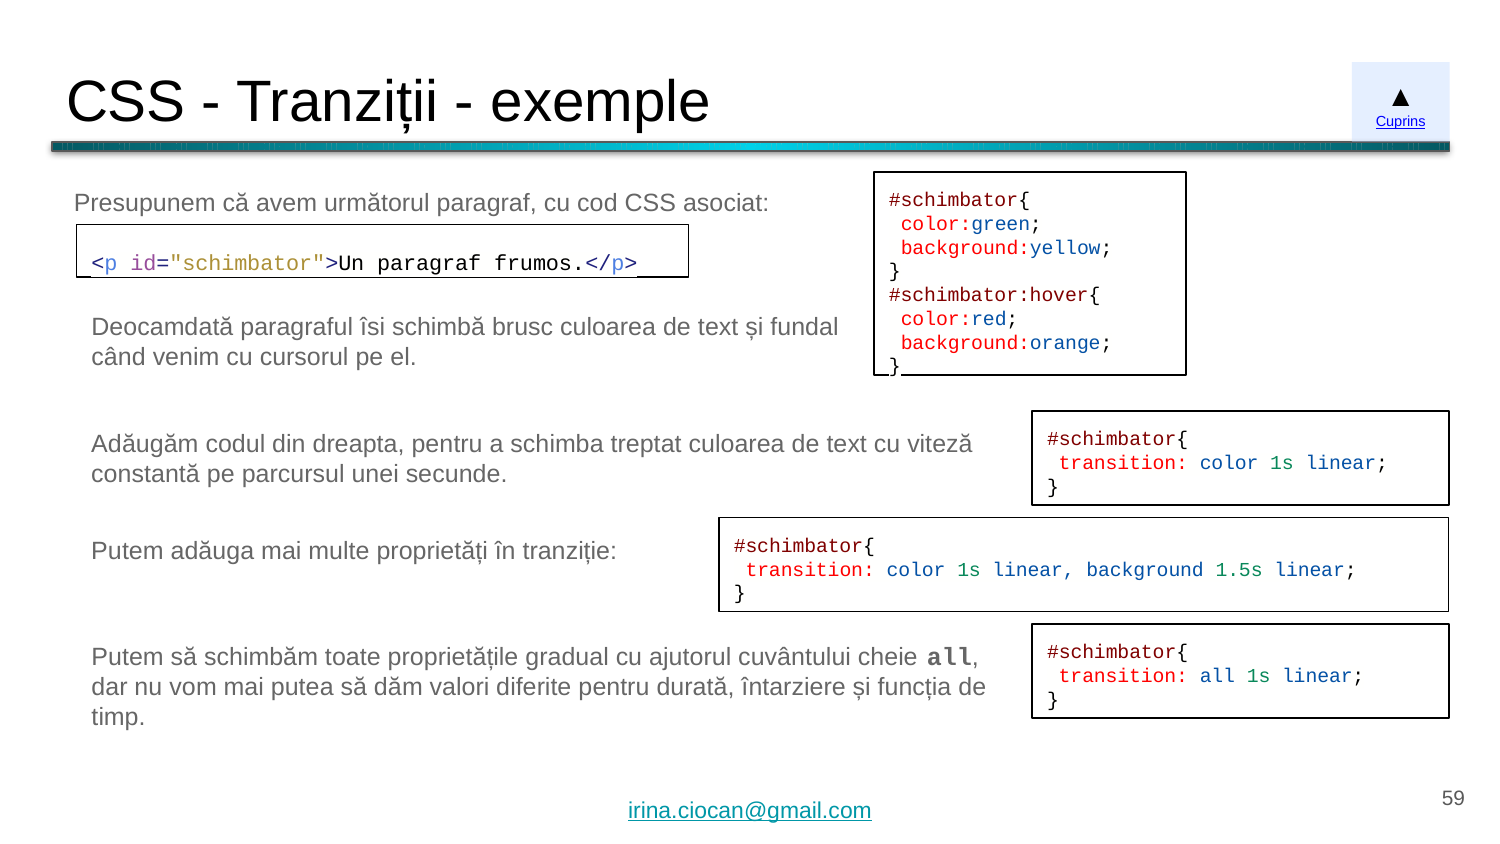

# CSS - Tranziții - exemple
▲
Cuprins

Presupunem că avem următorul paragraf, cu cod CSS asociat:
#schimbator{
 color:green;
 background:yellow;
}
#schimbator:hover{
 color:red;
 background:orange;
}
<p id="schimbator">Un paragraf frumos.</p>

Deocamdată paragraful îsi schimbă brusc culoarea de text și fundal când venim cu cursorul pe el.
#schimbator{
 transition: color 1s linear;
}
Adăugăm codul din dreapta, pentru a schimba treptat culoarea de text cu viteză constantă pe parcursul unei secunde.
#schimbator{
 transition: color 1s linear, background 1.5s linear;
}
Putem adăuga mai multe proprietăți în tranziție:
#schimbator{
 transition: all 1s linear;
}
Putem să schimbăm toate proprietățile gradual cu ajutorul cuvântului cheie all, dar nu vom mai putea să dăm valori diferite pentru durată, întarziere și funcția de timp.
59
irina.ciocan@gmail.com